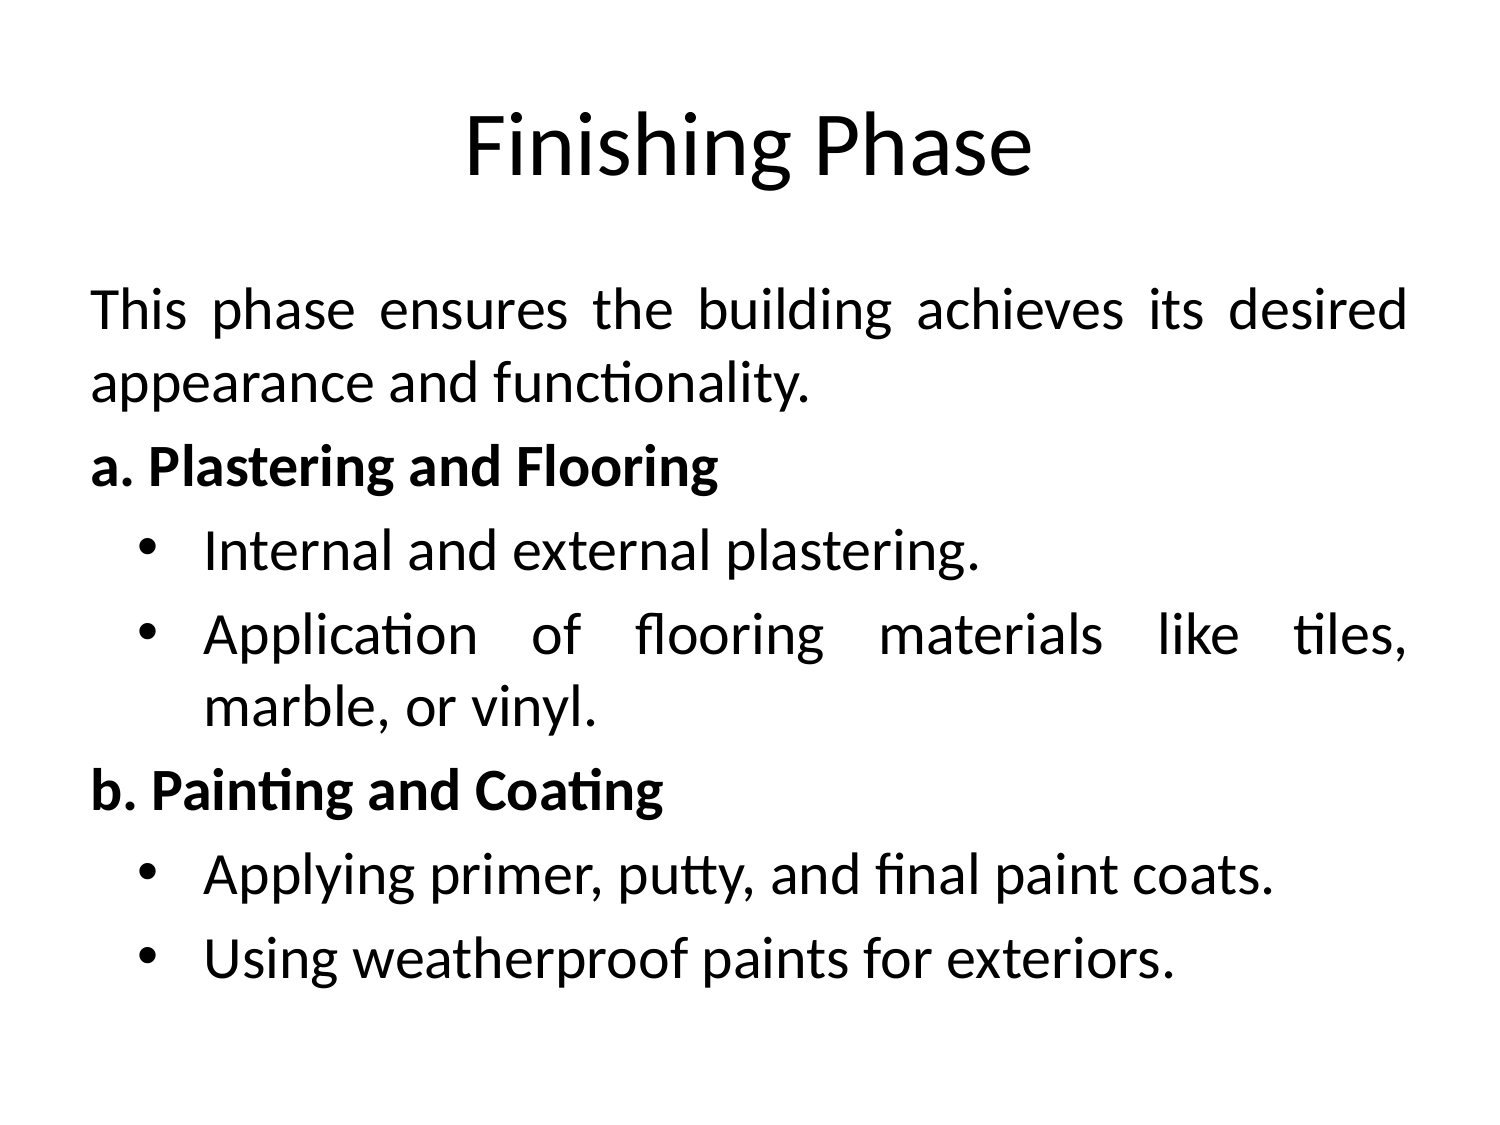

# Finishing Phase
This phase ensures the building achieves its desired appearance and functionality.
a. Plastering and Flooring
Internal and external plastering.
Application of flooring materials like tiles, marble, or vinyl.
b. Painting and Coating
Applying primer, putty, and final paint coats.
Using weatherproof paints for exteriors.